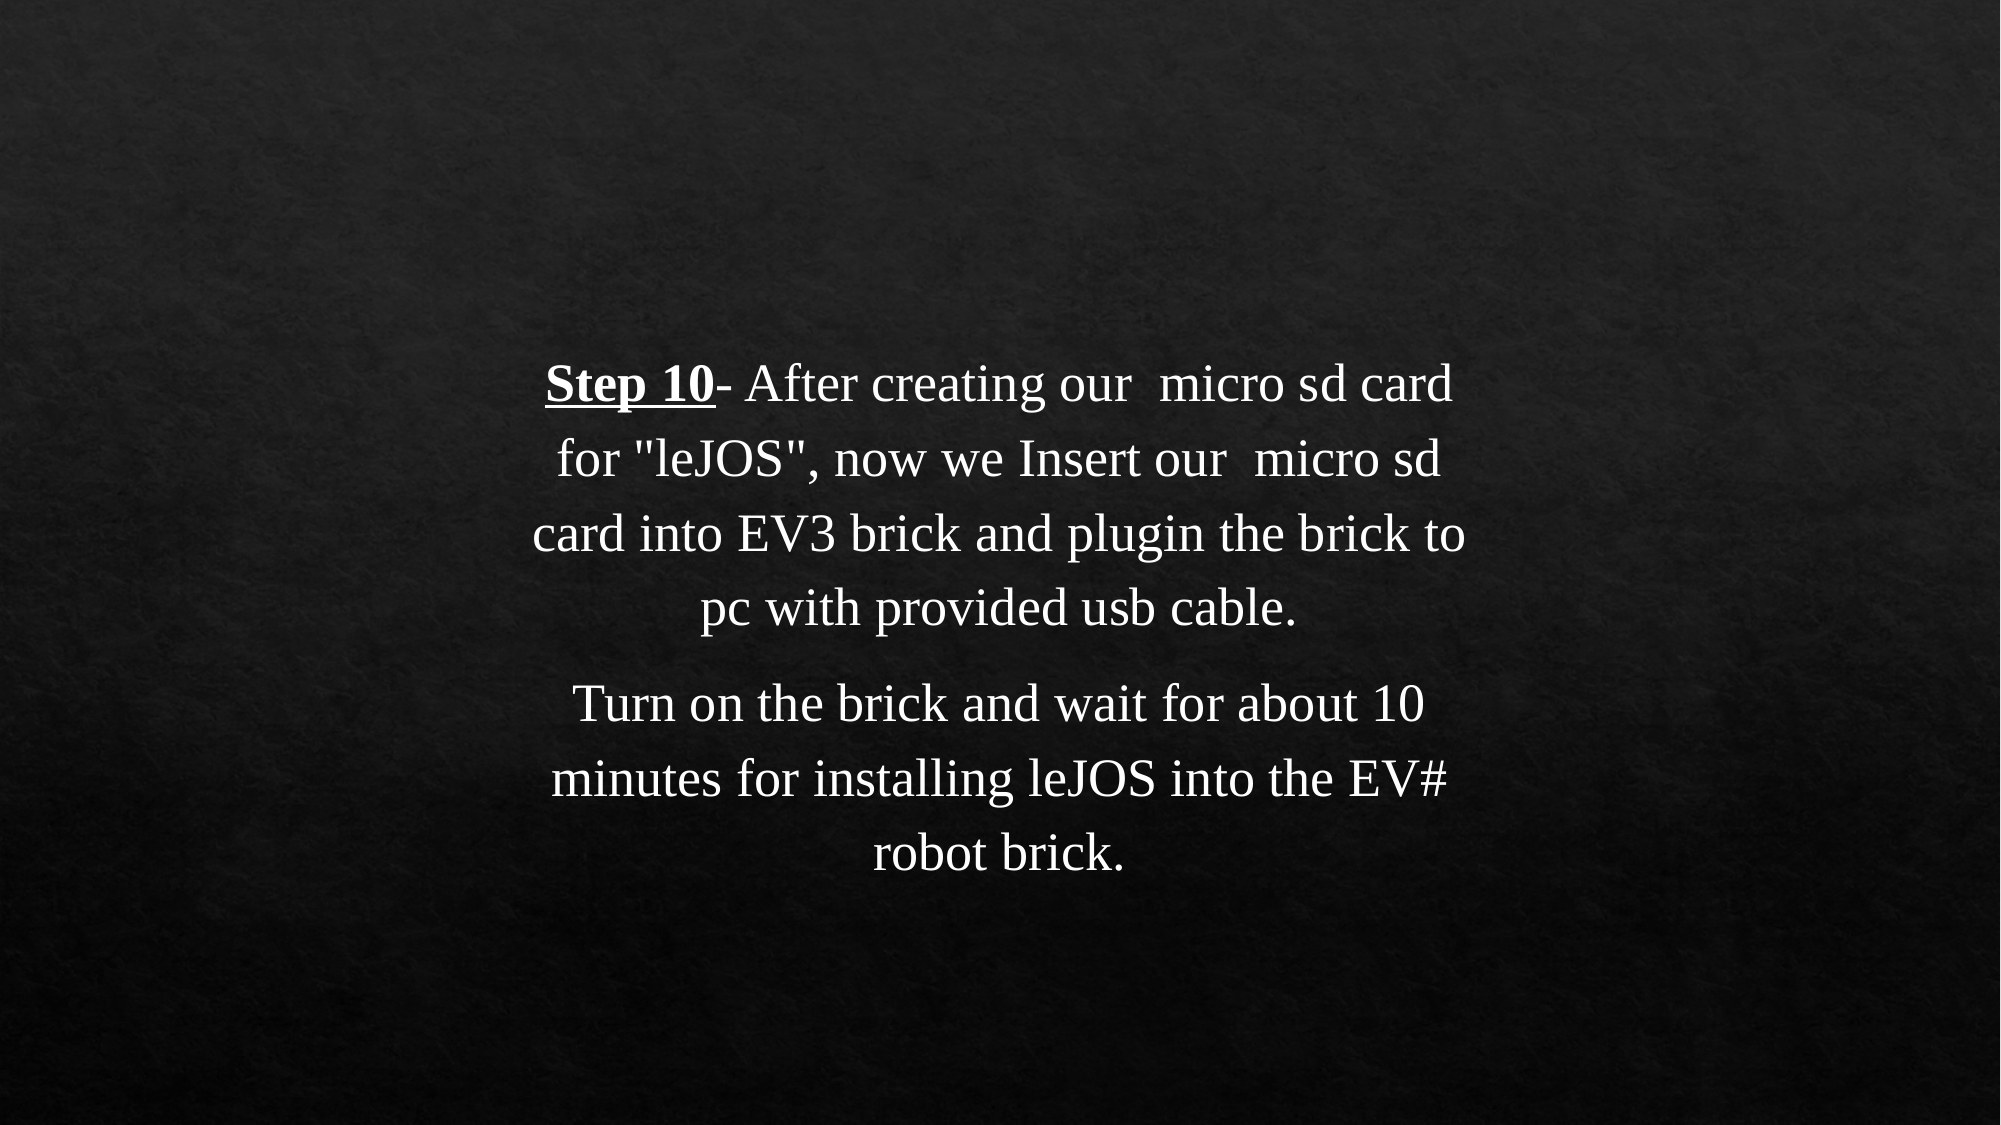

Step 10- After creating our  micro sd card for "leJOS", now we Insert our  micro sd card into EV3 brick and plugin the brick to pc with provided usb cable.
Turn on the brick and wait for about 10 minutes for installing leJOS into the EV# robot brick.